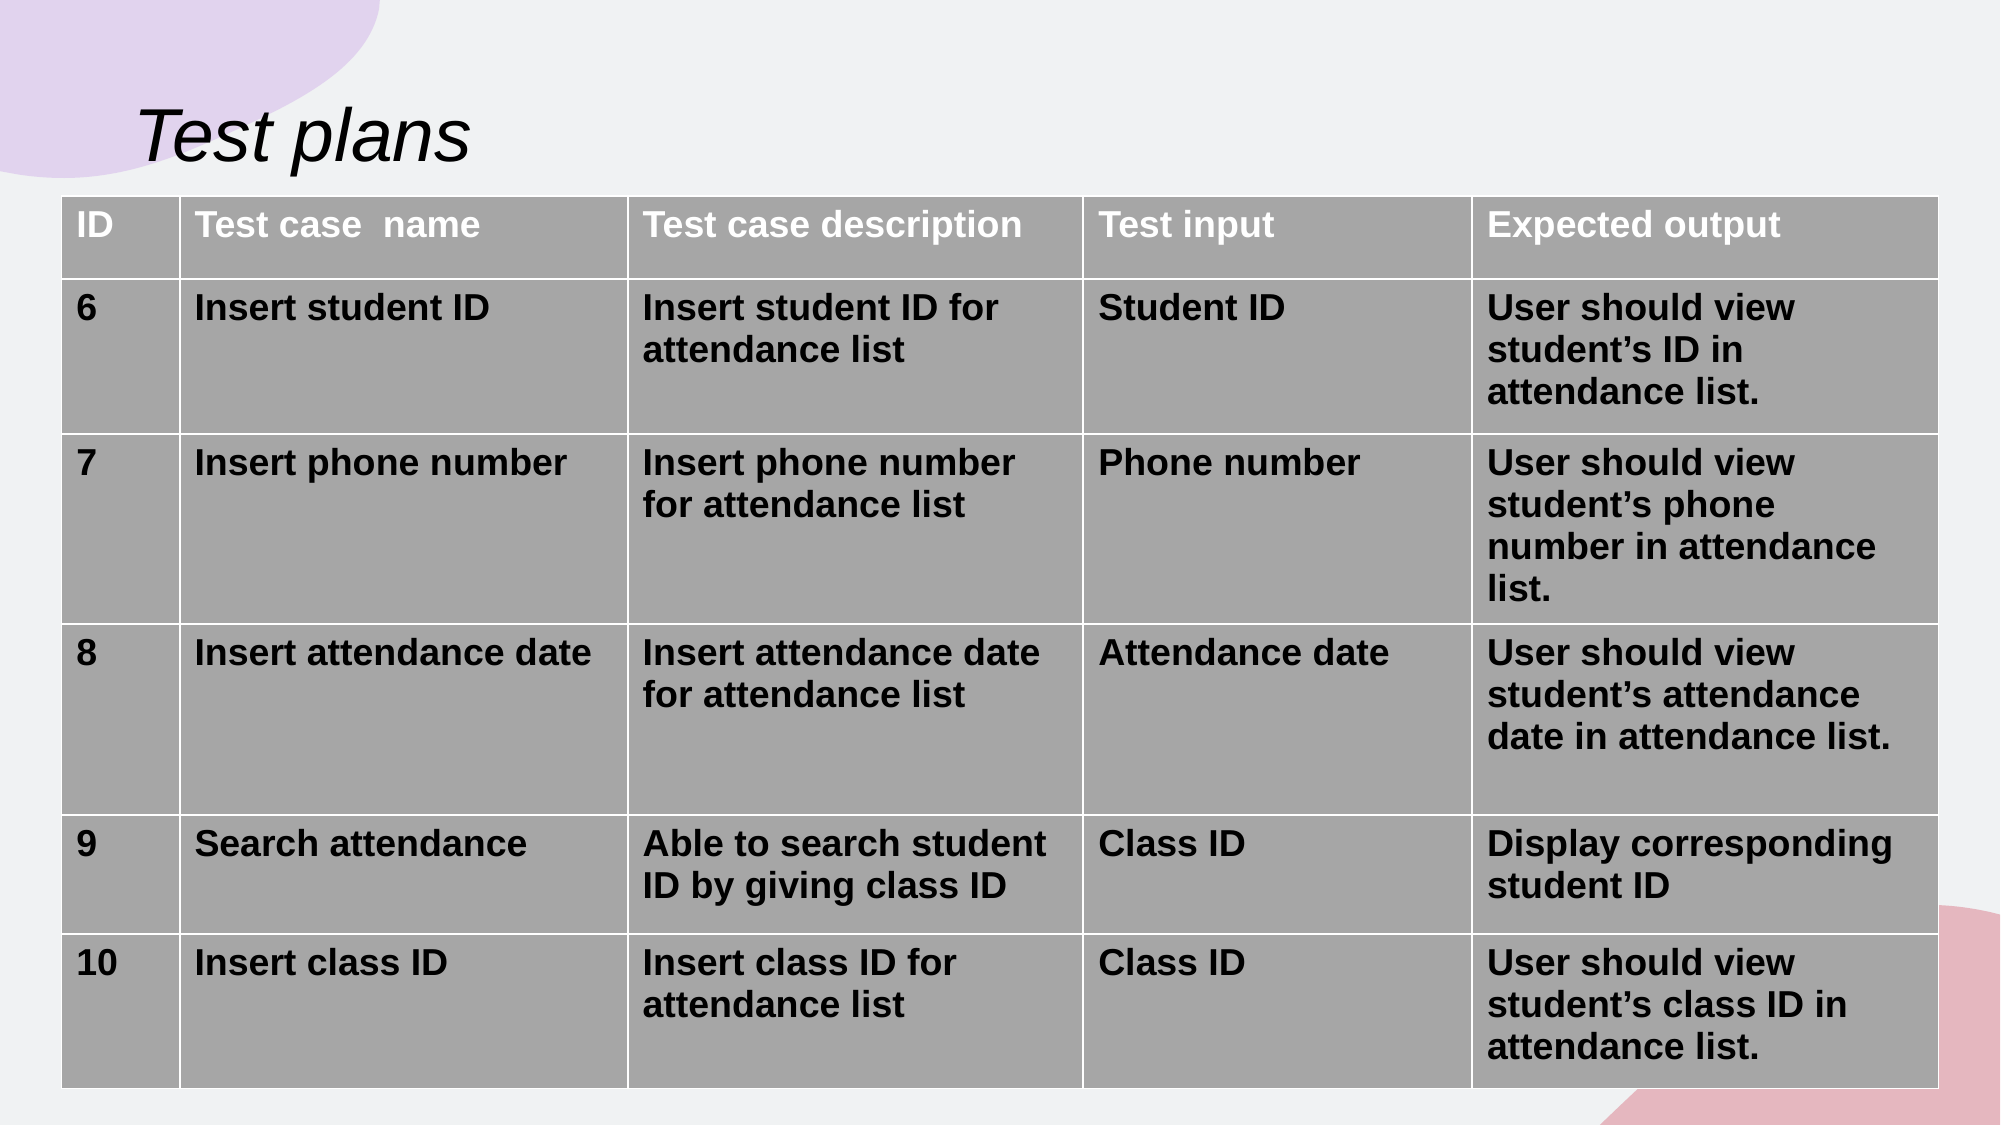

# Test plans
| ID | Test case name | Test case description | Test input | Expected output |
| --- | --- | --- | --- | --- |
| 6 | Insert student ID | Insert student ID for attendance list | Student ID | User should view student’s ID in attendance list. |
| 7 | Insert phone number | Insert phone number for attendance list | Phone number | User should view student’s phone number in attendance list. |
| 8 | Insert attendance date | Insert attendance date for attendance list | Attendance date | User should view student’s attendance date in attendance list. |
| 9 | Search attendance | Able to search student ID by giving class ID | Class ID | Display corresponding student ID |
| 10 | Insert class ID | Insert class ID for attendance list | Class ID | User should view student’s class ID in attendance list. |